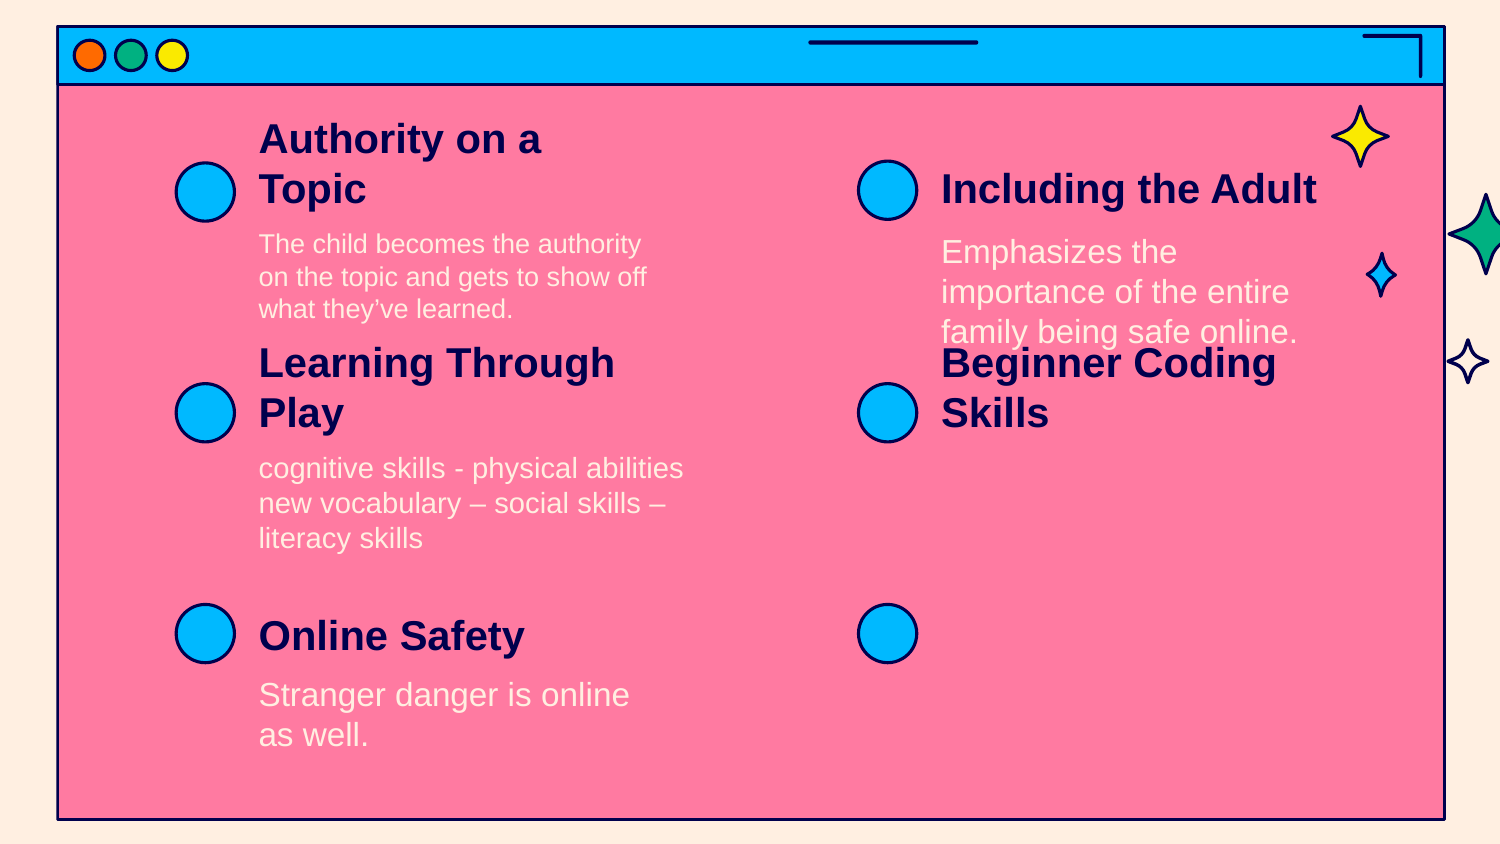

# Authority on a Topic
Including the Adult
The child becomes the authority on the topic and gets to show off what they’ve learned.
Emphasizes the importance of the entire family being safe online.

Learning Through Play
Beginner Coding Skills
cognitive skills - physical abilities new vocabulary – social skills –
literacy skills

Online Safety
Stranger danger is online as well.